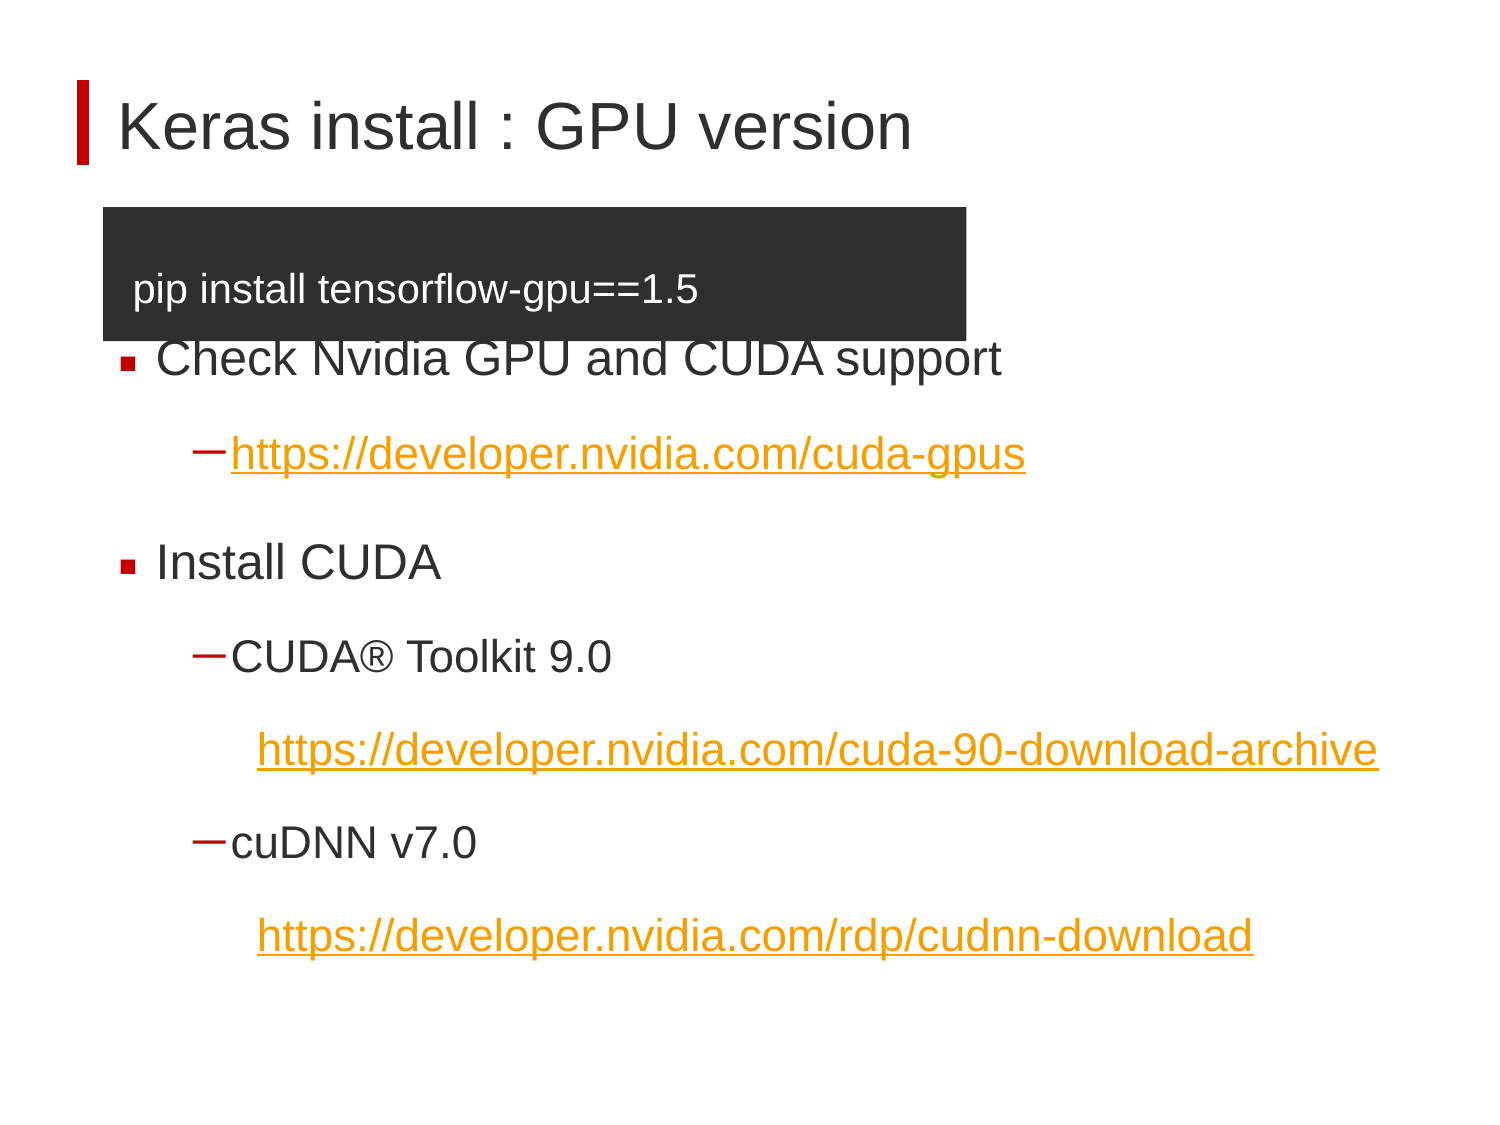

# Keras install : GPU version

Check Nvidia GPU and CUDA support
https://developer.nvidia.com/cuda-gpus
Install CUDA
CUDA® Toolkit 9.0
     https://developer.nvidia.com/cuda-90-download-archive
cuDNN v7.0
     https://developer.nvidia.com/rdp/cudnn-download
pip install tensorflow-gpu==1.5